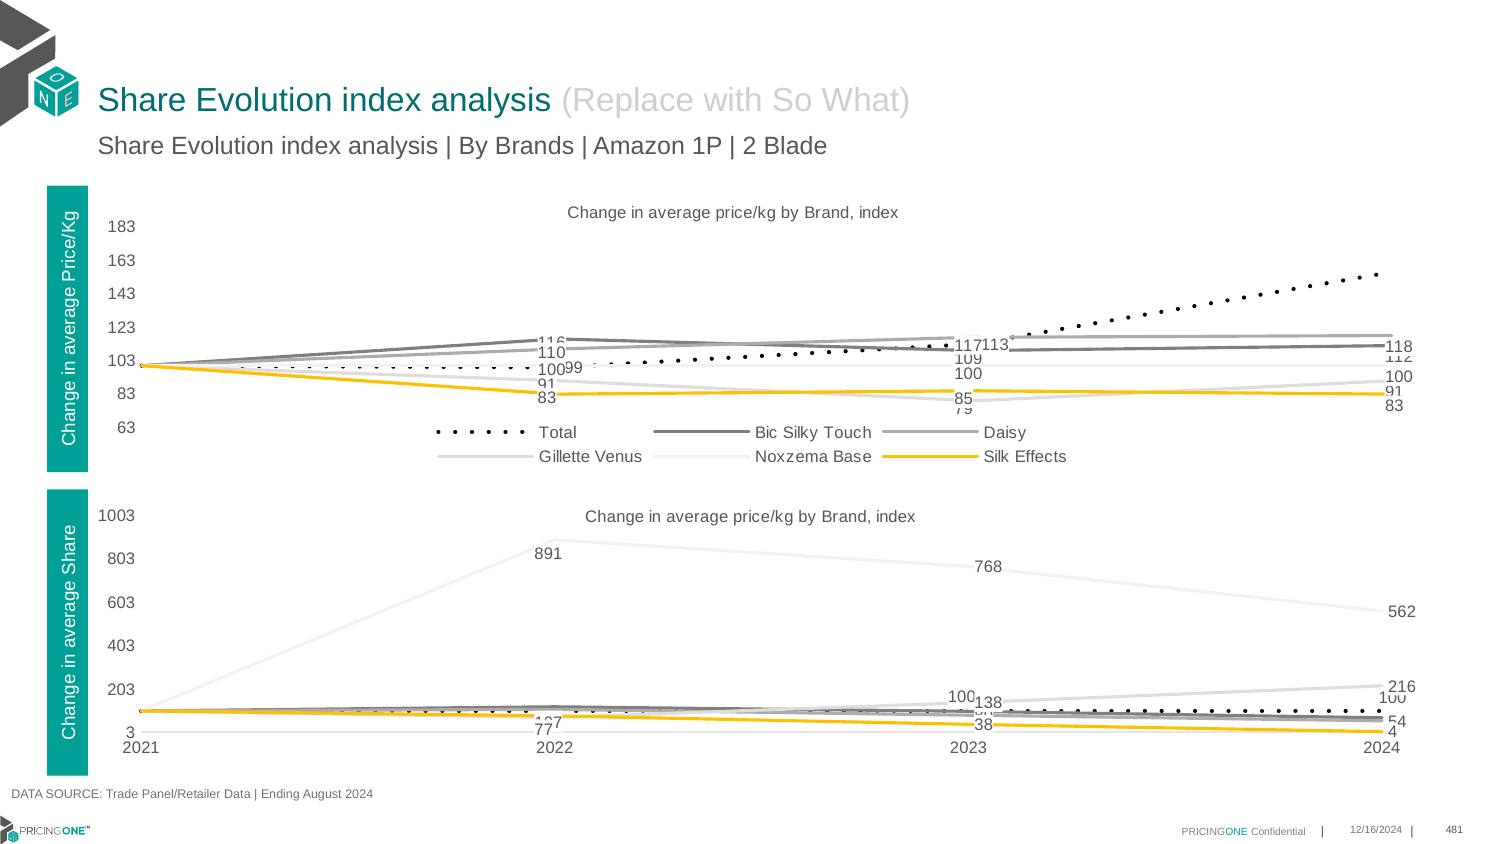

# Share Evolution index analysis (Replace with So What)
Share Evolution index analysis | By Brands | Amazon 1P | 2 Blade

### Chart: Change in average price/kg by Brand, index

| Category | Total | Bic Silky Touch | Daisy | Gillette Venus | Noxzema Base | Silk Effects |
|---|---|---|---|---|---|---|
| 2021 | 100.0 | 100.0 | 100.0 | 100.0 | 100.0 | 100.0 |
| 2022 | 99.0 | 116.0 | 110.0 | 91.0 | 100.0 | 83.0 |
| 2023 | 113.0 | 109.0 | 117.0 | 79.0 | 100.0 | 85.0 |
| 2024 | 156.0 | 112.0 | 118.0 | 91.0 | 100.0 | 83.0 |
Change in average Price/Kg

### Chart: Change in average price/kg by Brand, index

| Category | Total | Bic Silky Touch | Daisy | Gillette Venus | Noxzema Base | Silk Effects |
|---|---|---|---|---|---|---|
| 2021 | 100.0 | 100.0 | 100.0 | 100.0 | 100.0 | 100.0 |
| 2022 | 100.0 | 119.0 | 107.0 | 70.0 | 891.0 | 77.0 |
| 2023 | 100.0 | 98.0 | 80.0 | 138.0 | 768.0 | 38.0 |
| 2024 | 100.0 | 68.0 | 54.0 | 216.0 | 562.0 | 4.0 |
Change in average Share
DATA SOURCE: Trade Panel/Retailer Data | Ending August 2024

12/16/2024
481